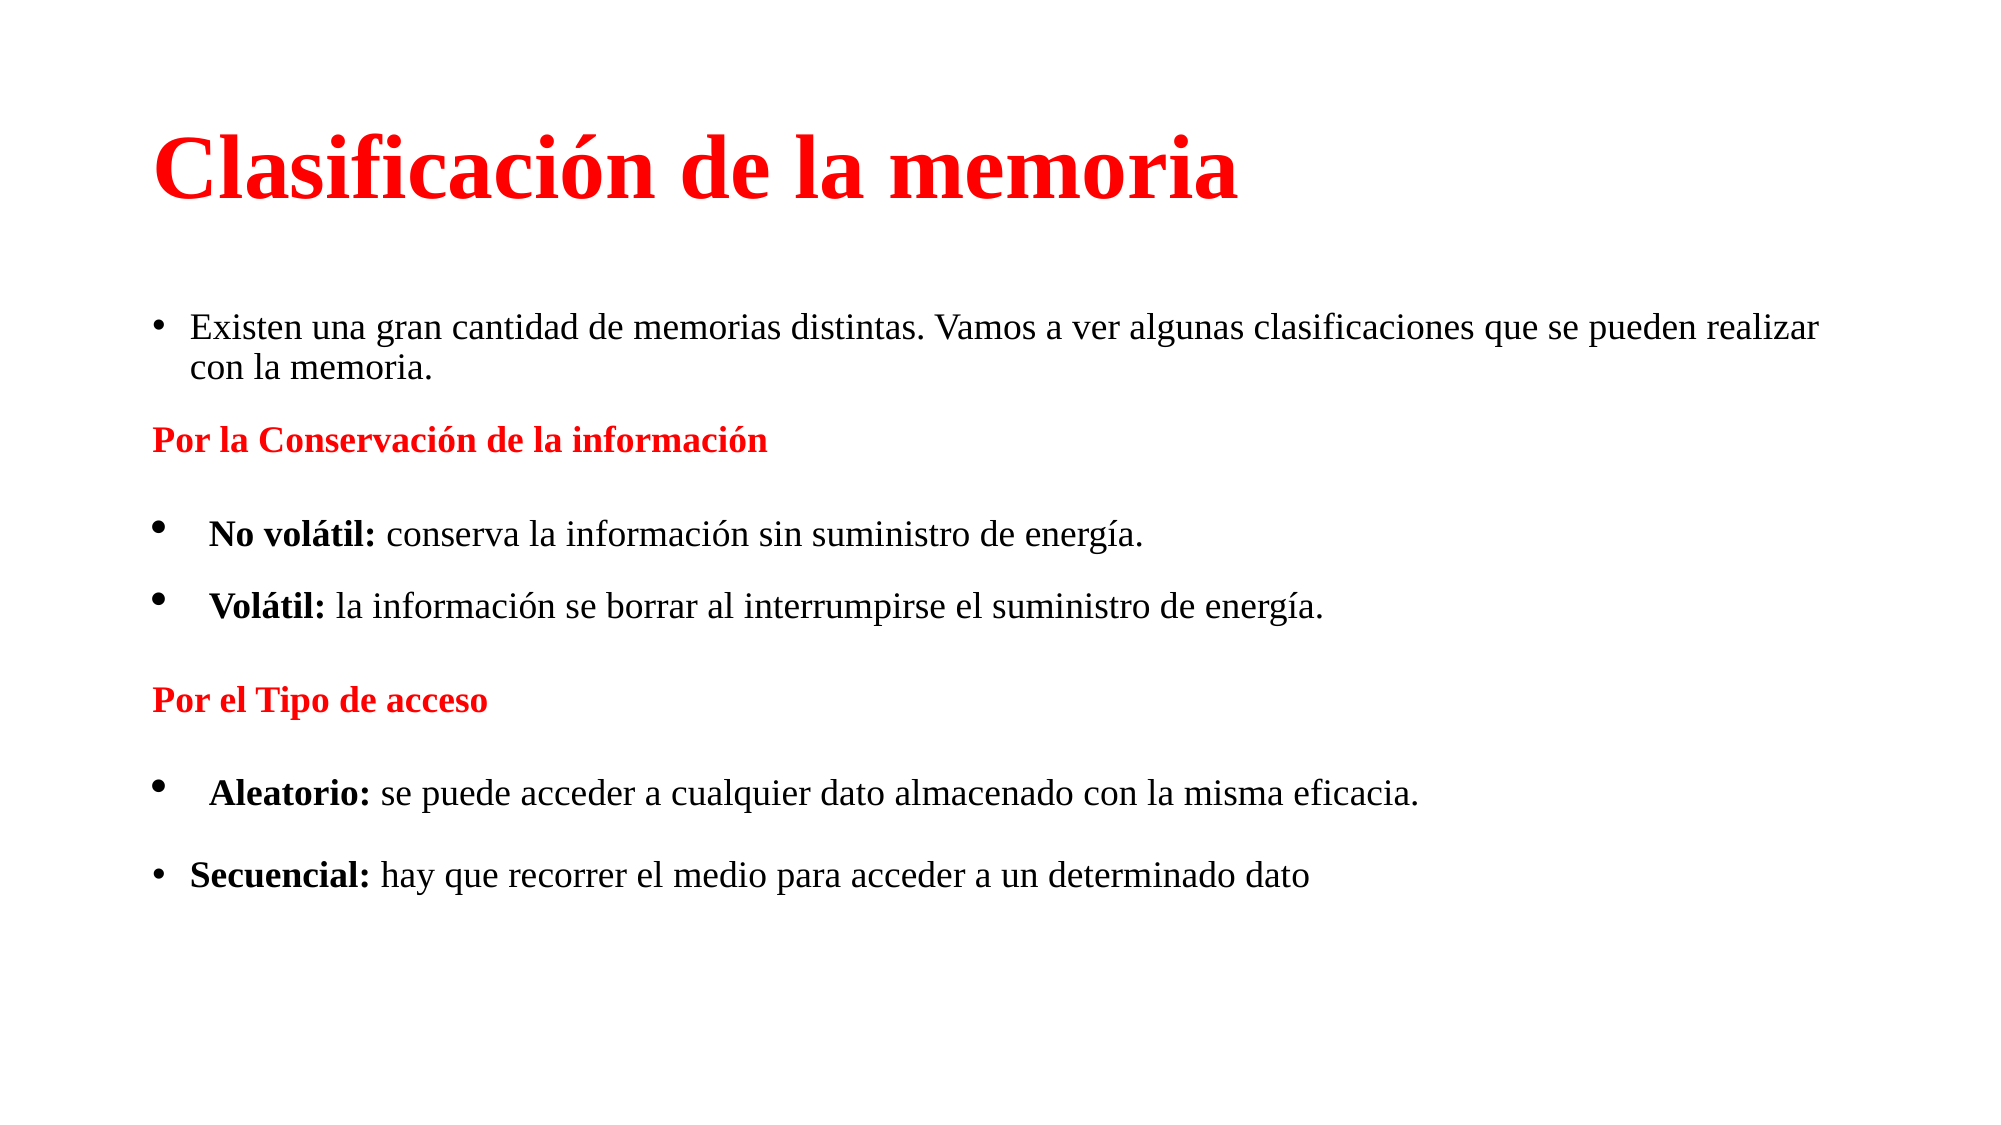

# Clasificación de la memoria
Existen una gran cantidad de memorias distintas. Vamos a ver algunas clasificaciones que se pueden realizar con la memoria.
Por la Conservación de la información
No volátil: conserva la información sin suministro de energía.
Volátil: la información se borrar al interrumpirse el suministro de energía.
Por el Tipo de acceso
Aleatorio: se puede acceder a cualquier dato almacenado con la misma eficacia.
Secuencial: hay que recorrer el medio para acceder a un determinado dato